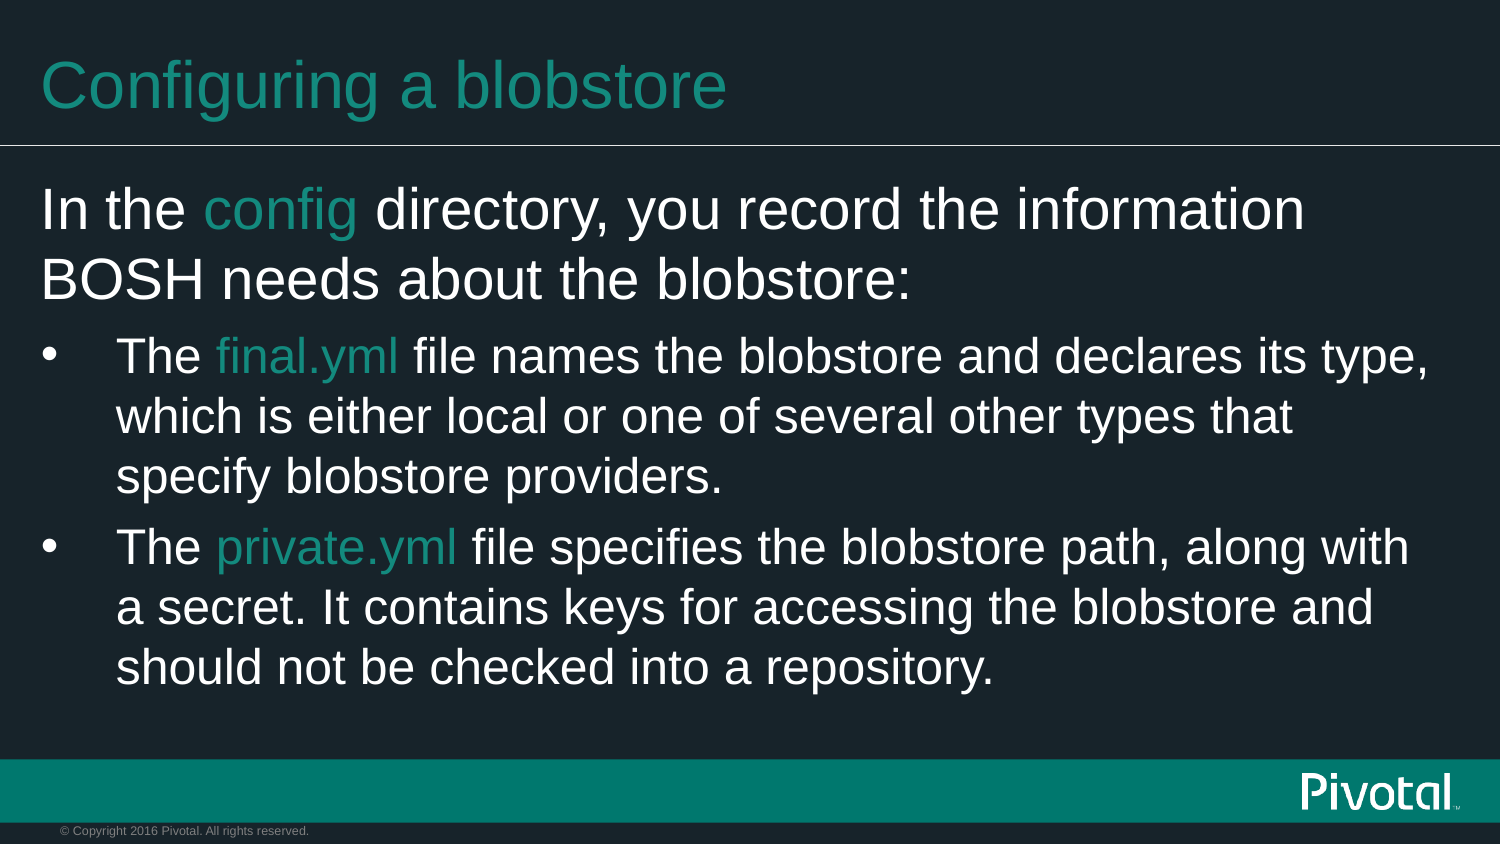

# Configuring a blobstore
In the config directory, you record the information BOSH needs about the blobstore:
The final.yml file names the blobstore and declares its type, which is either local or one of several other types that specify blobstore providers.
The private.yml file specifies the blobstore path, along with a secret. It contains keys for accessing the blobstore and should not be checked into a repository.